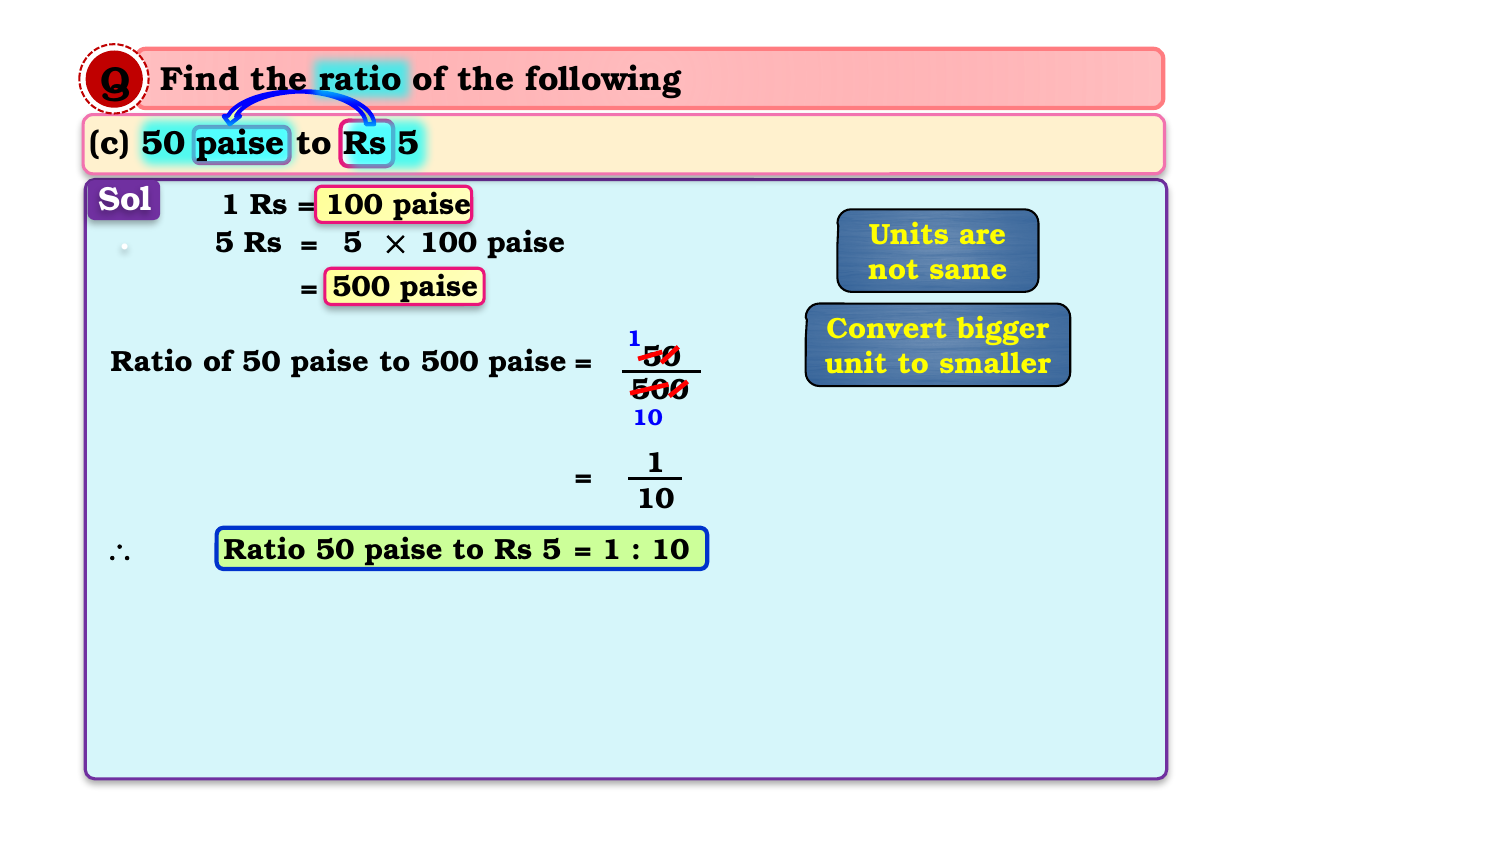

Q

Find the ratio of the following

(c) 50 paise to Rs 5

Sol.

1 Rs = 100 paise

Units are not same
×
5
5 Rs
100 paise
=
500 paise
=

Convert bigger unit to smaller
1
50
Ratio of 50 paise to 500 paise
=
500
10
1
=
10
∴
Ratio 50 paise to Rs 5
=
1 : 10